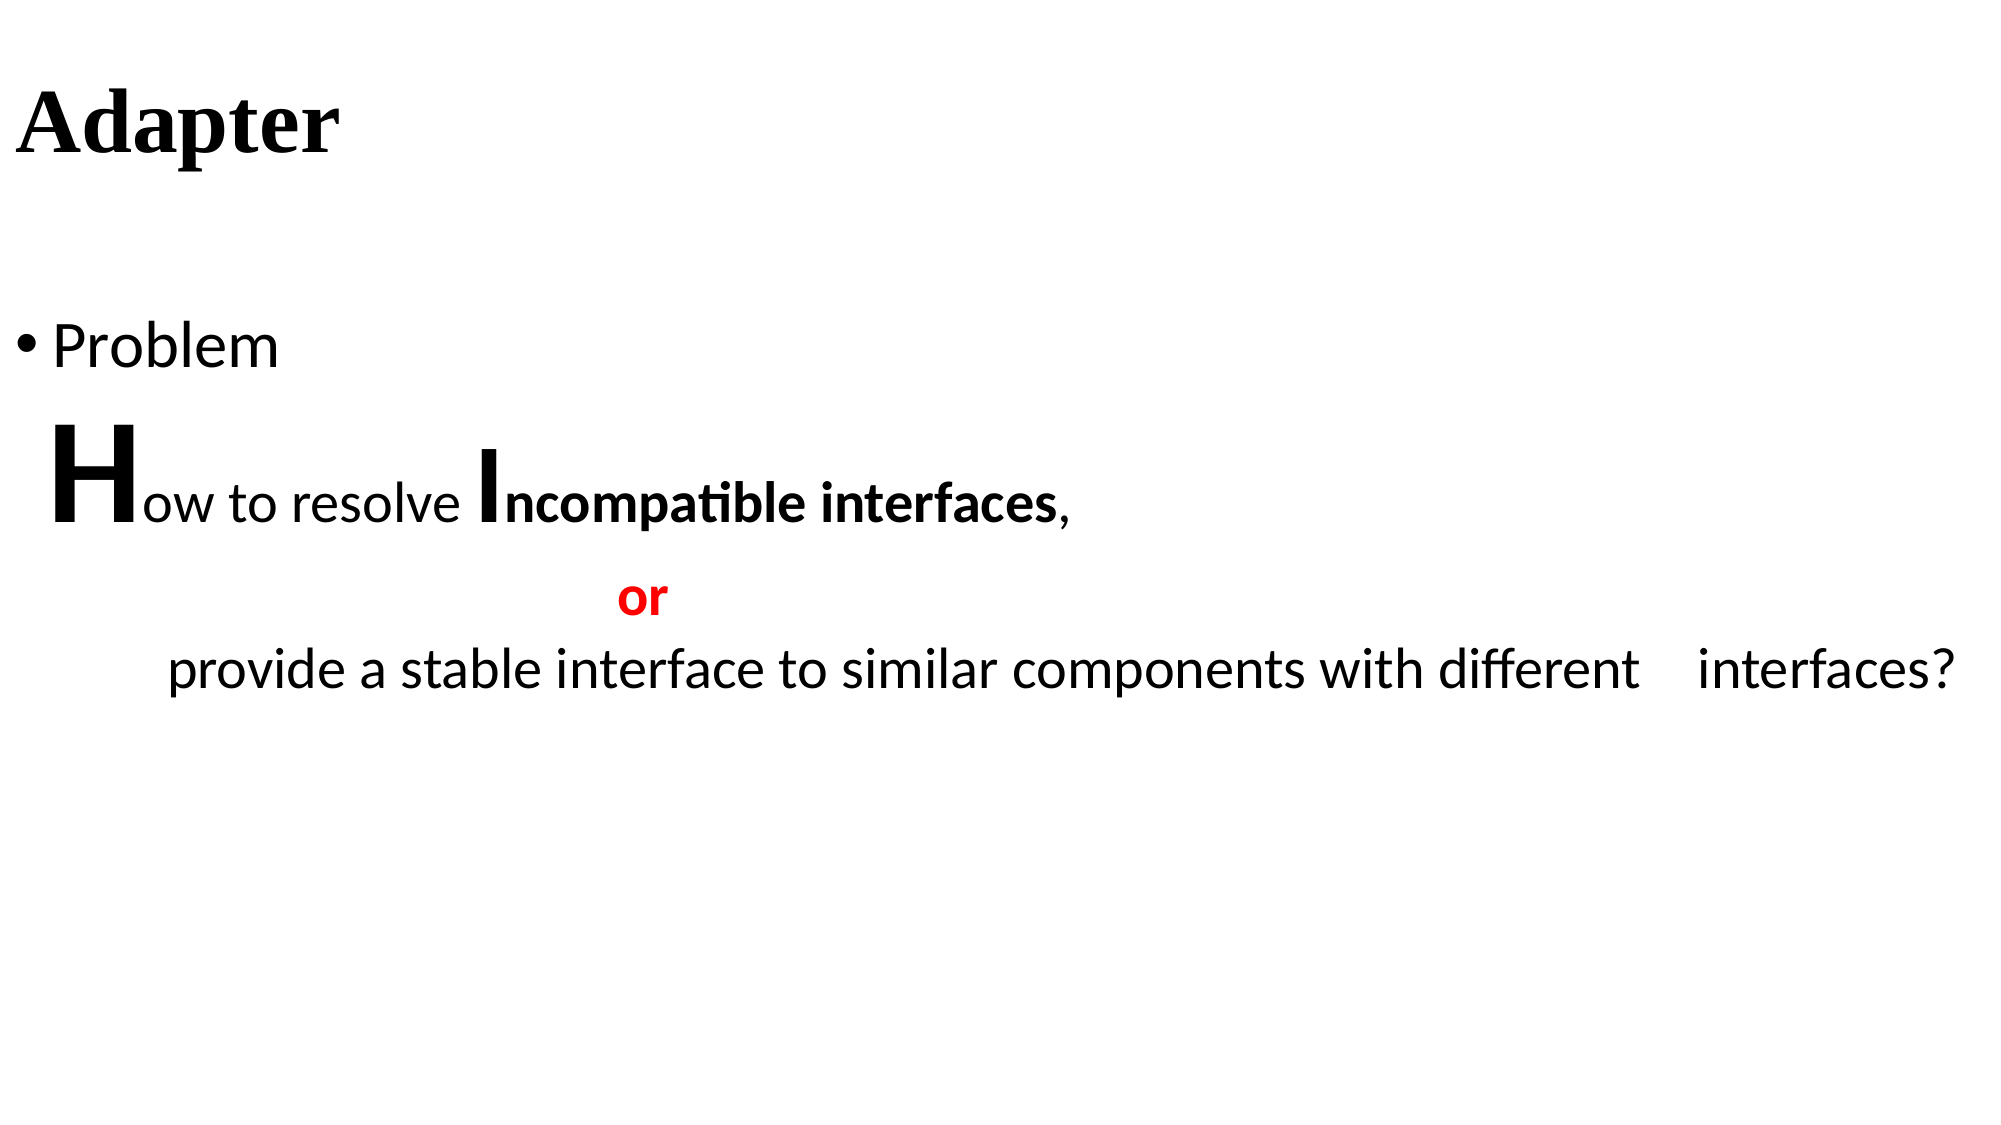

# Adapter
Problem
How to resolve Incompatible interfaces,
                                           or
         provide a stable interface to similar components with different 	interfaces?